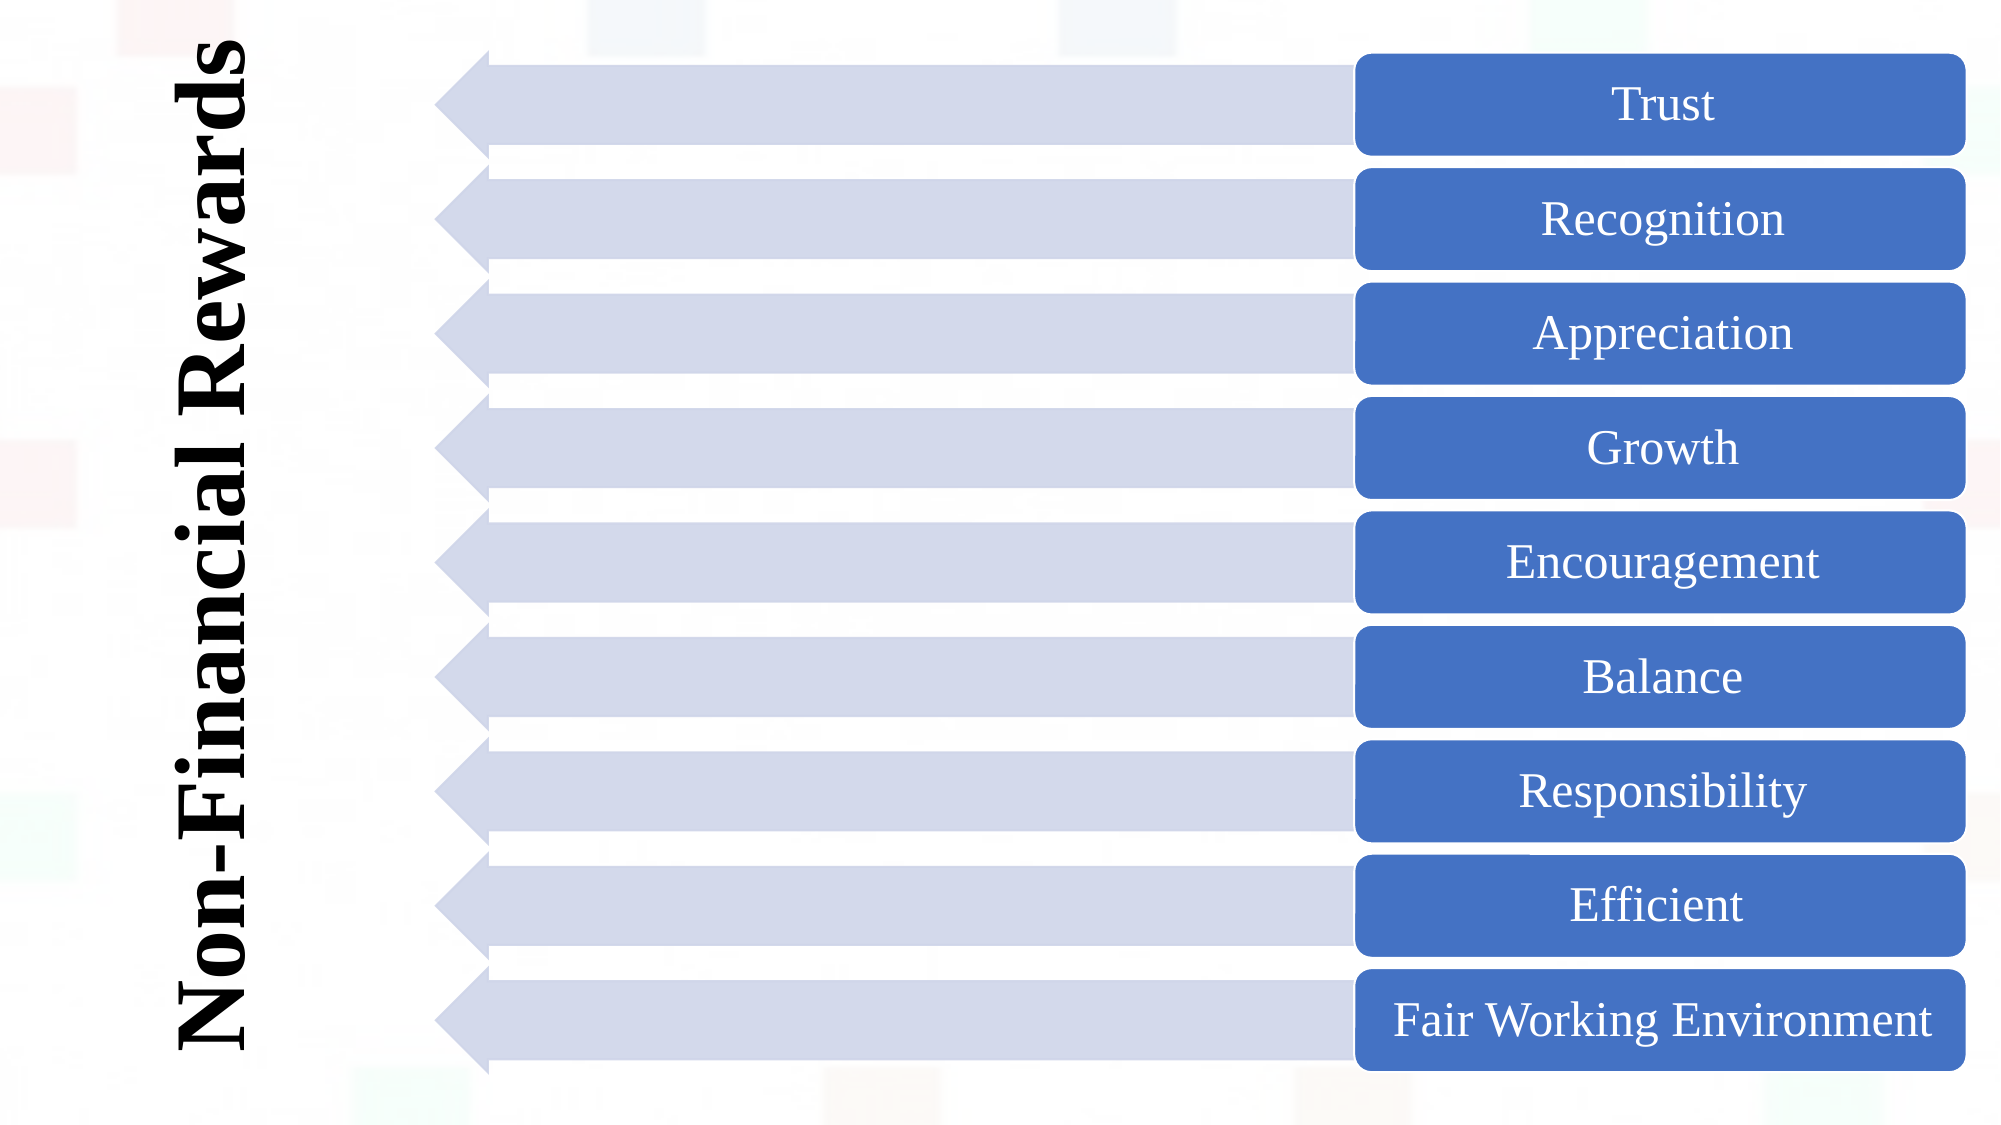

Trust
Recognition
Appreciation
Growth
Encouragement
Balance
Responsibility
Efficient
Fair Working Environment
Non-Financial Rewards